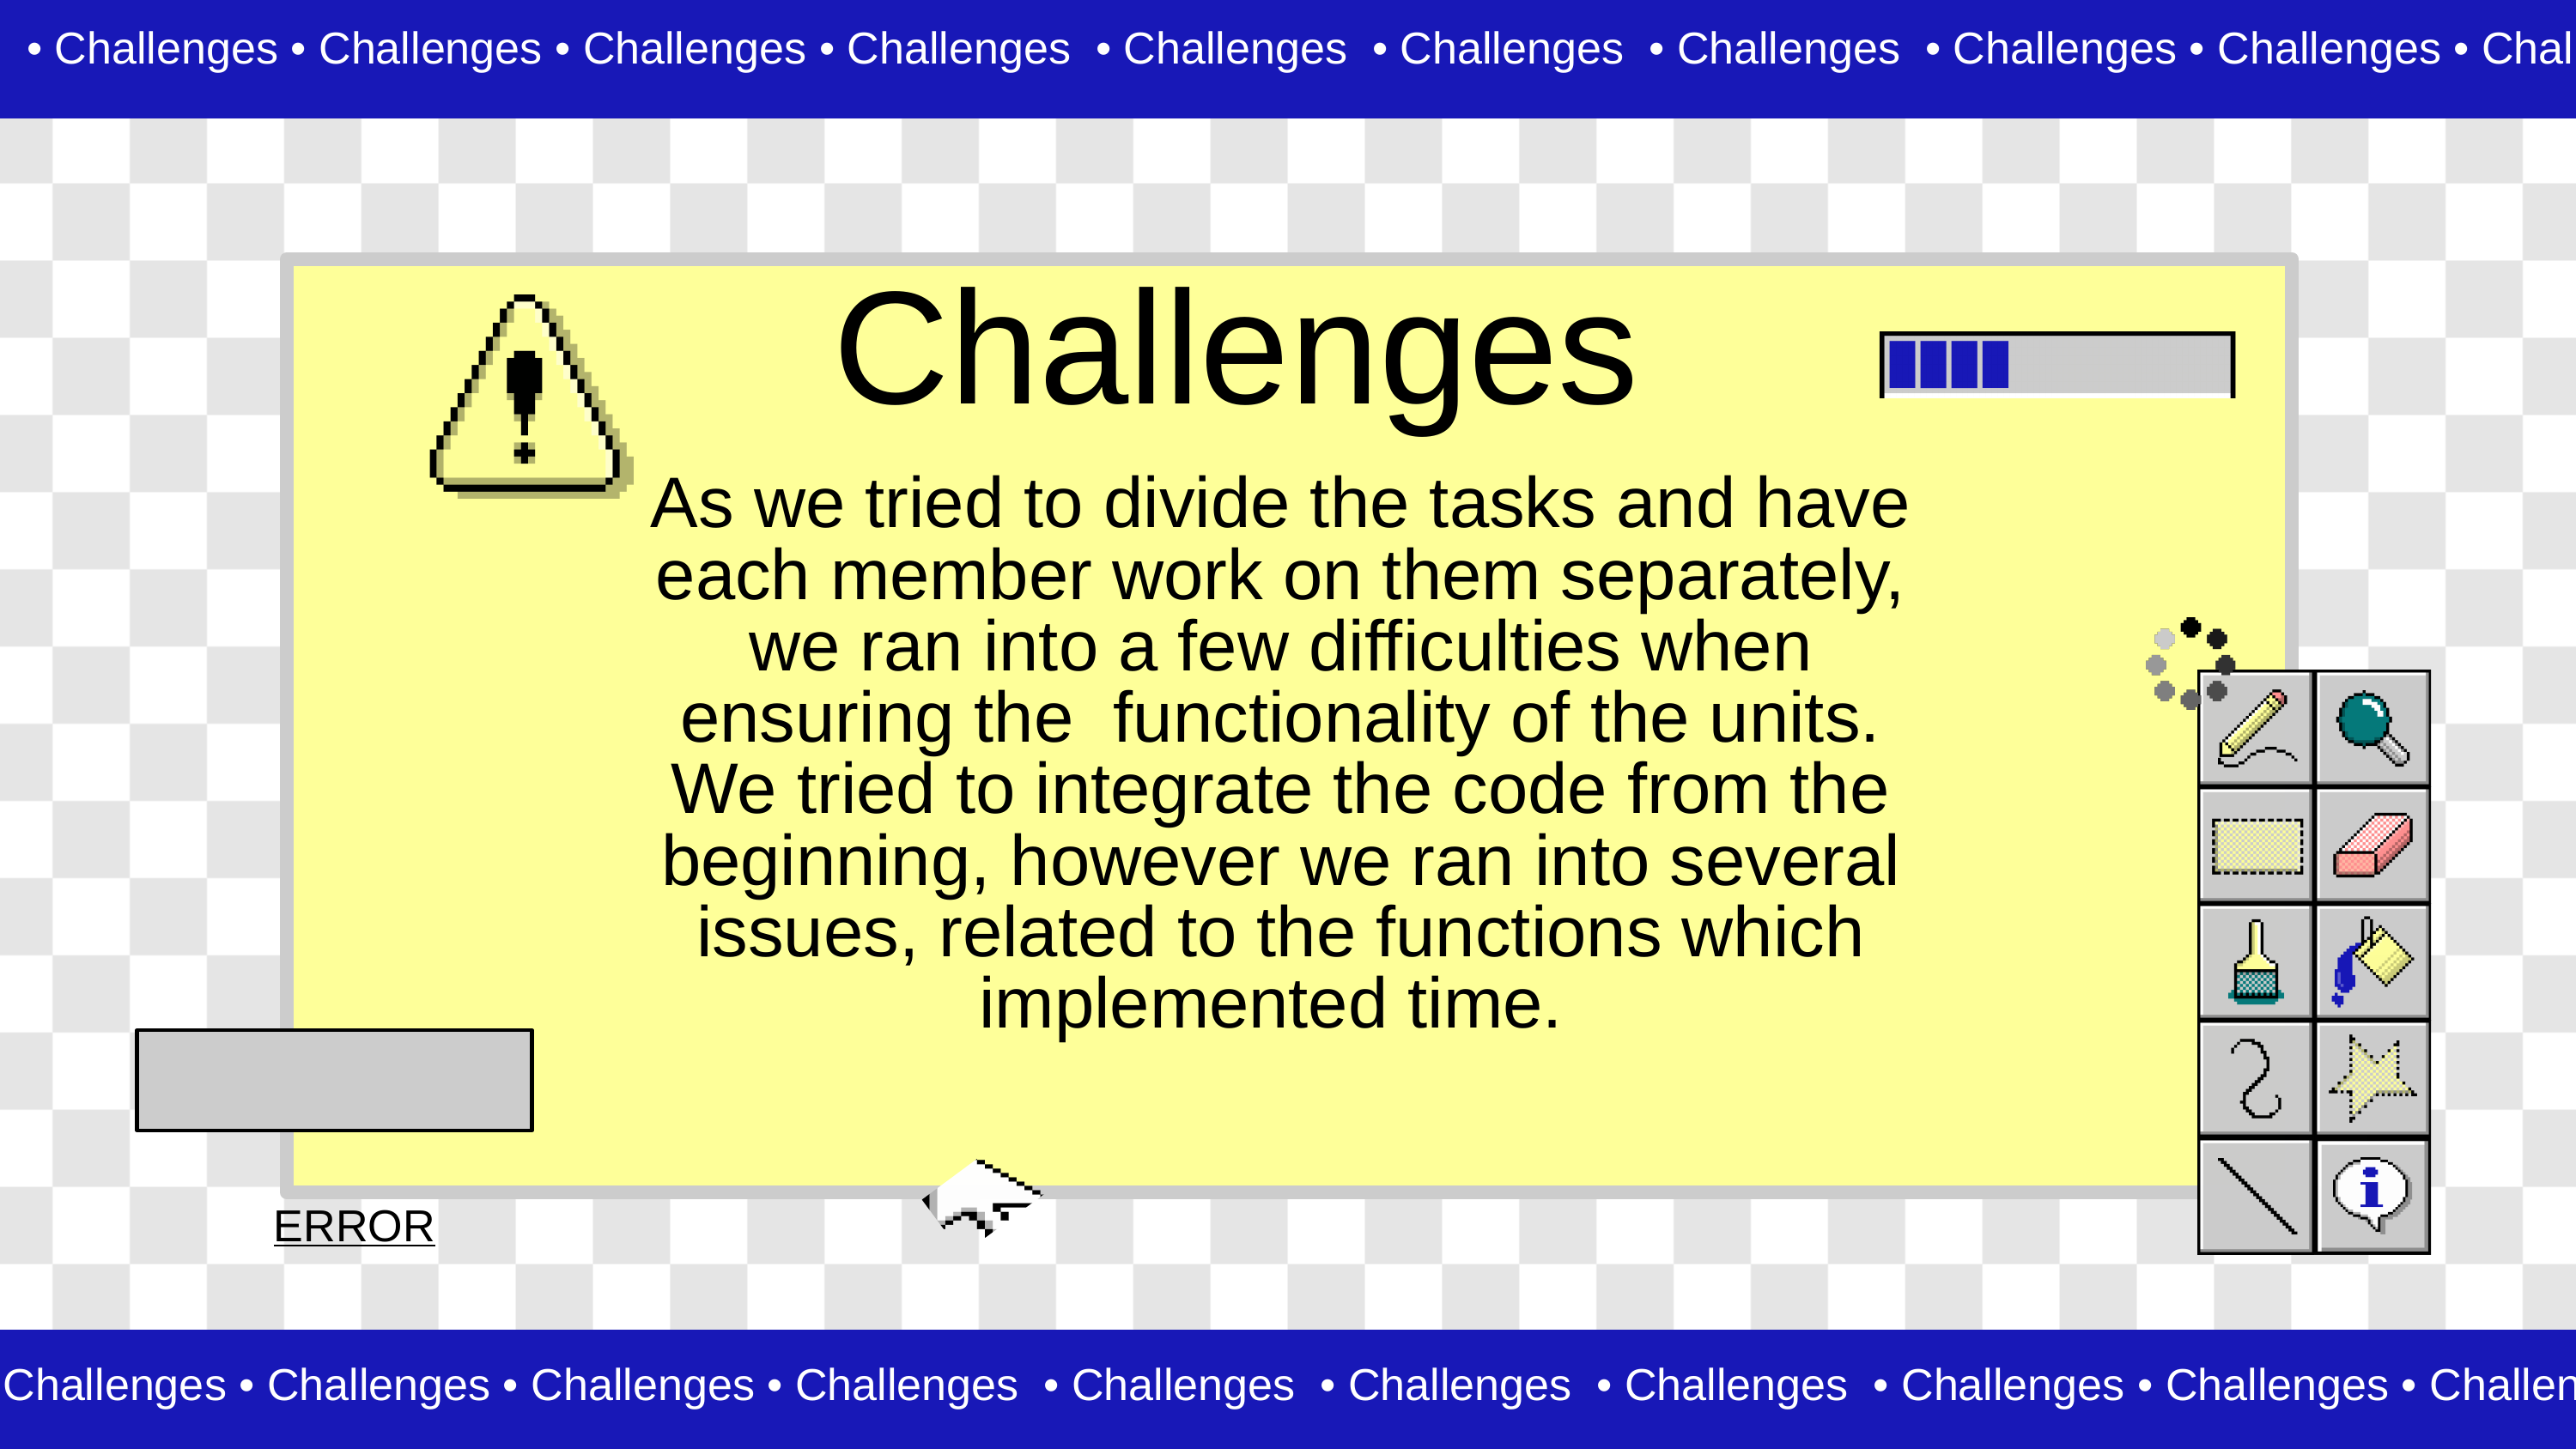

• Challenges • Challenges • Challenges • Challenges  • Challenges  • Challenges  • Challenges  • Challenges • Challenges • Challenges

Challenges

As we tried to divide the tasks and have each member work on them separately, we ran into a few difficulties when ensuring the  functionality of the units.
We tried to integrate the code from the beginning, however we ran into several issues, related to the functions which implemented time.

ERROR

 • Challenges • Challenges • Challenges • Challenges  • Challenges  • Challenges  • Challenges  • Challenges • Challenges • Challenges